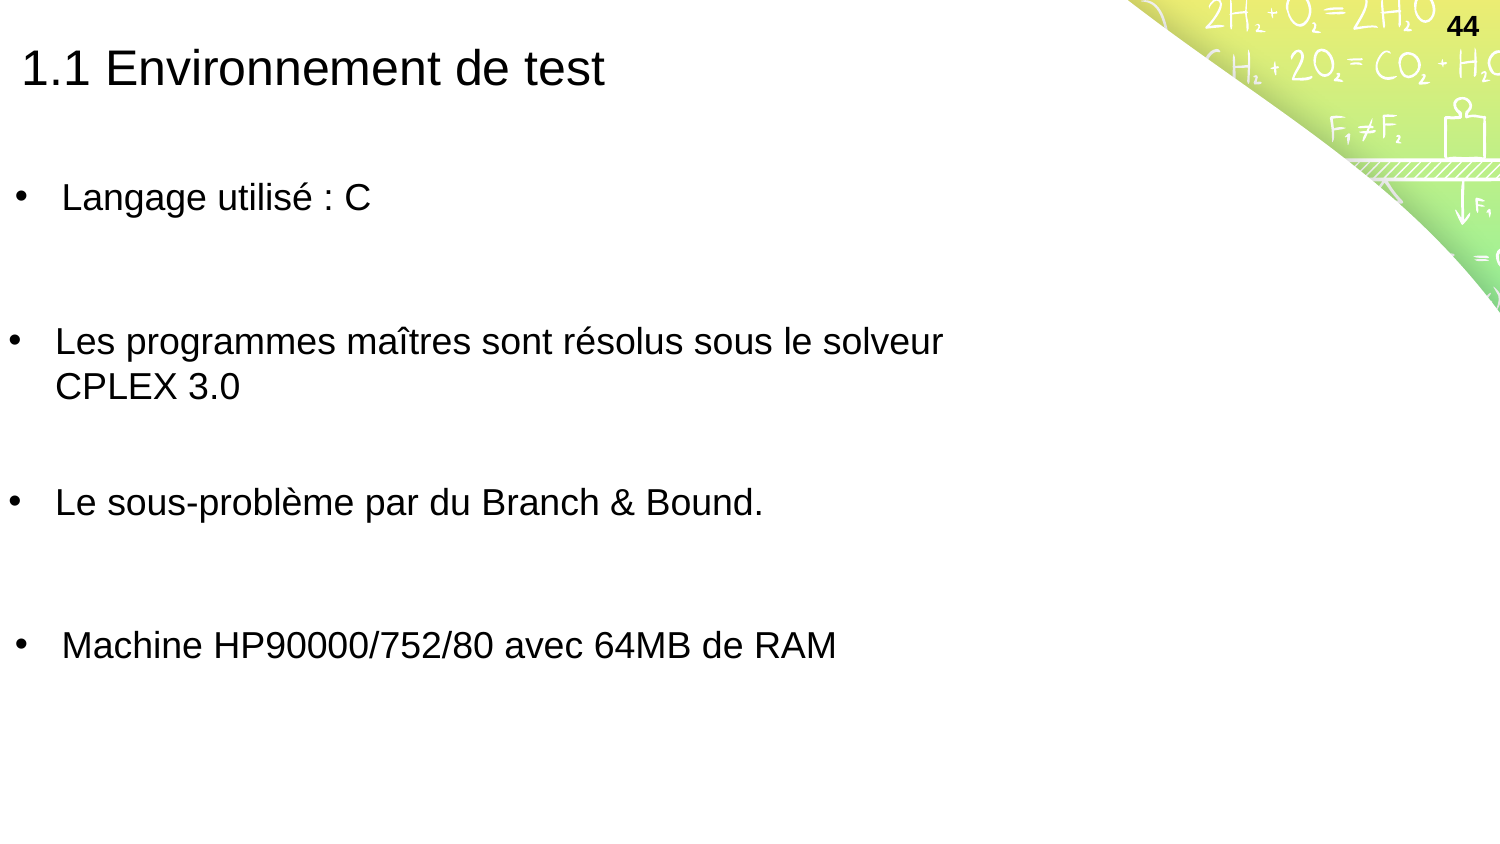

44
1.1 Environnement de test
Langage utilisé : C
Les programmes maîtres sont résolus sous le solveur CPLEX 3.0
Le sous-problème par du Branch & Bound.
Machine HP90000/752/80 avec 64MB de RAM